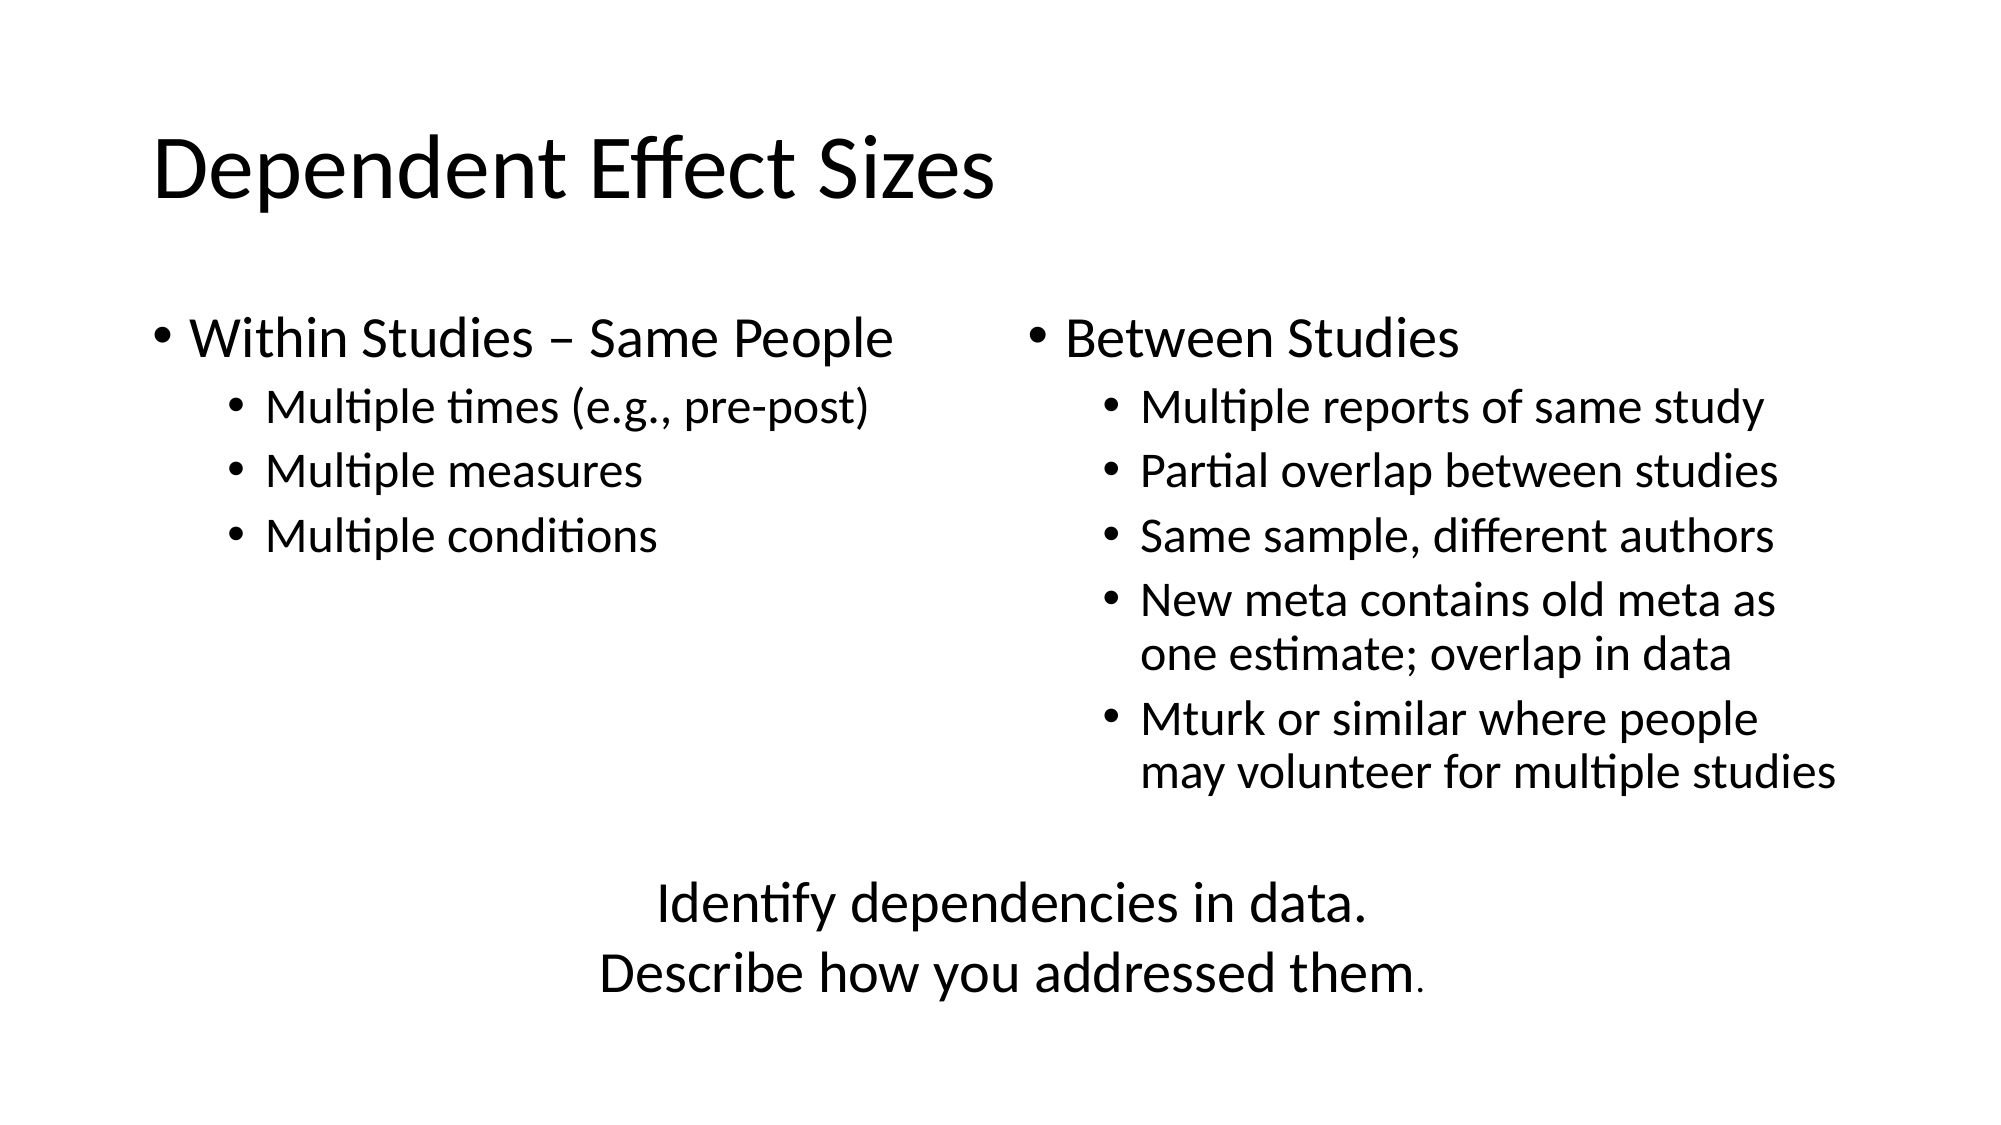

# Dependent Effect Sizes
Within Studies – Same People
Multiple times (e.g., pre-post)
Multiple measures
Multiple conditions

Between Studies
Multiple reports of same study
Partial overlap between studies
Same sample, different authors
New meta contains old meta as one estimate; overlap in data
Mturk or similar where people may volunteer for multiple studies
Identify dependencies in data.
Describe how you addressed them.